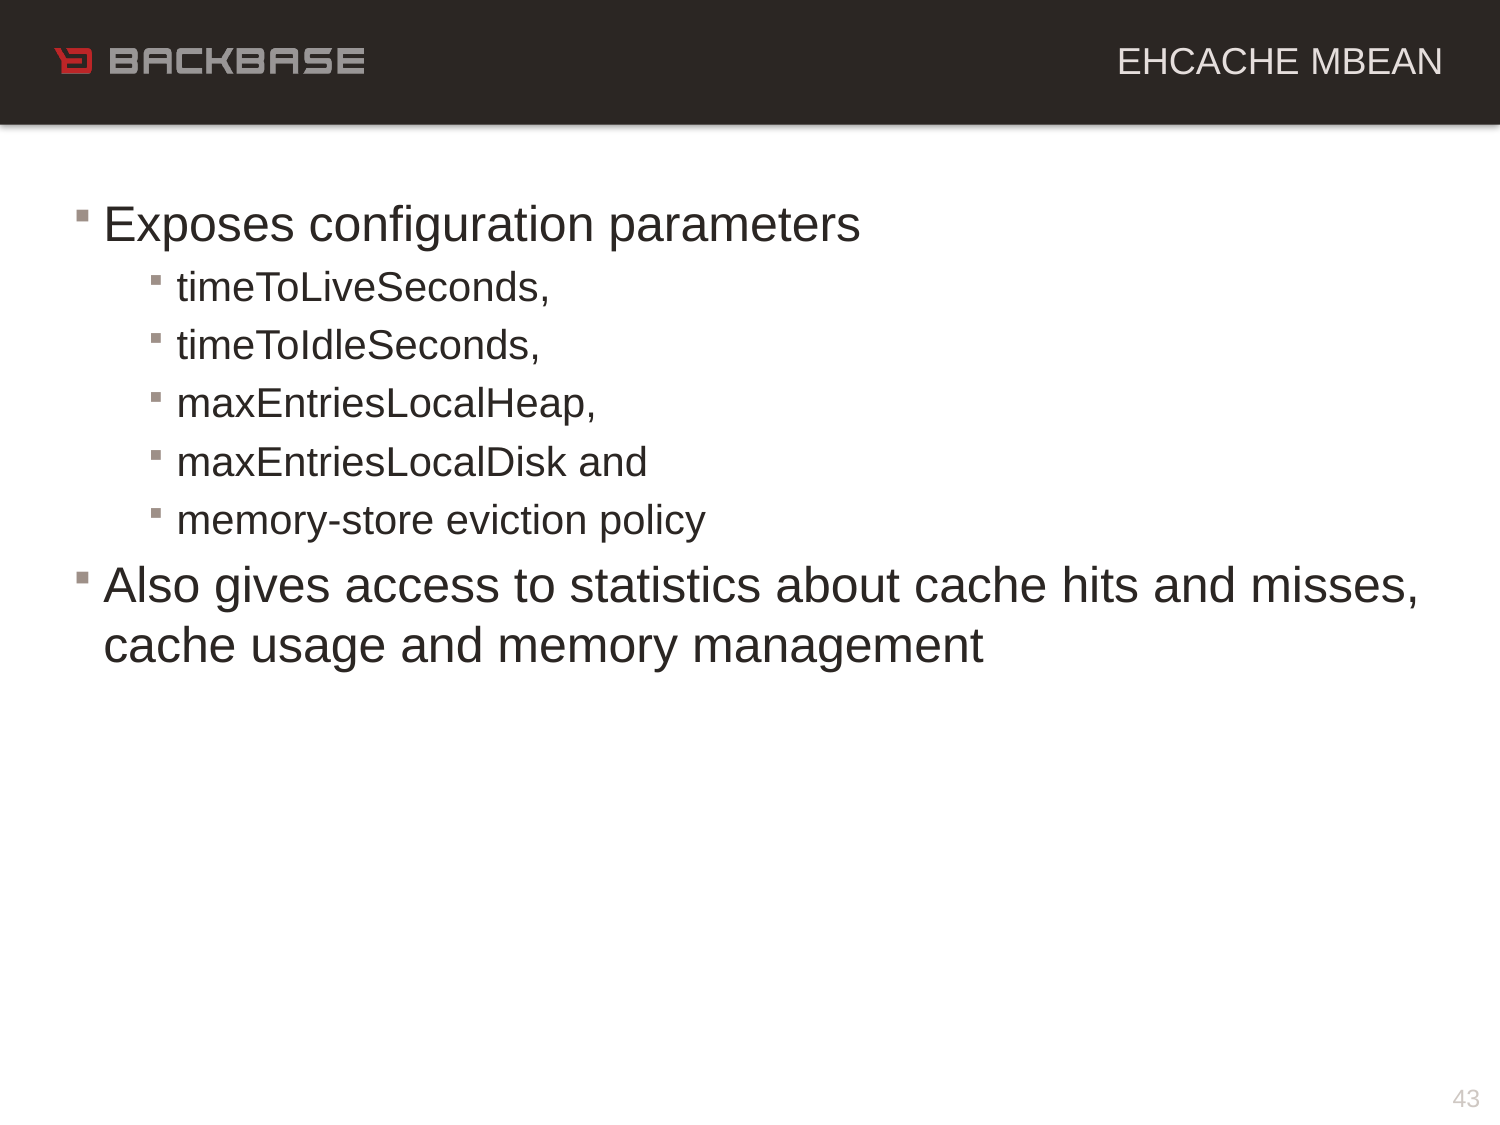

EHCACHE MBEAN
Exposes configuration parameters
timeToLiveSeconds,
timeToIdleSeconds,
maxEntriesLocalHeap,
maxEntriesLocalDisk and
memory-store eviction policy
Also gives access to statistics about cache hits and misses, cache usage and memory management

43